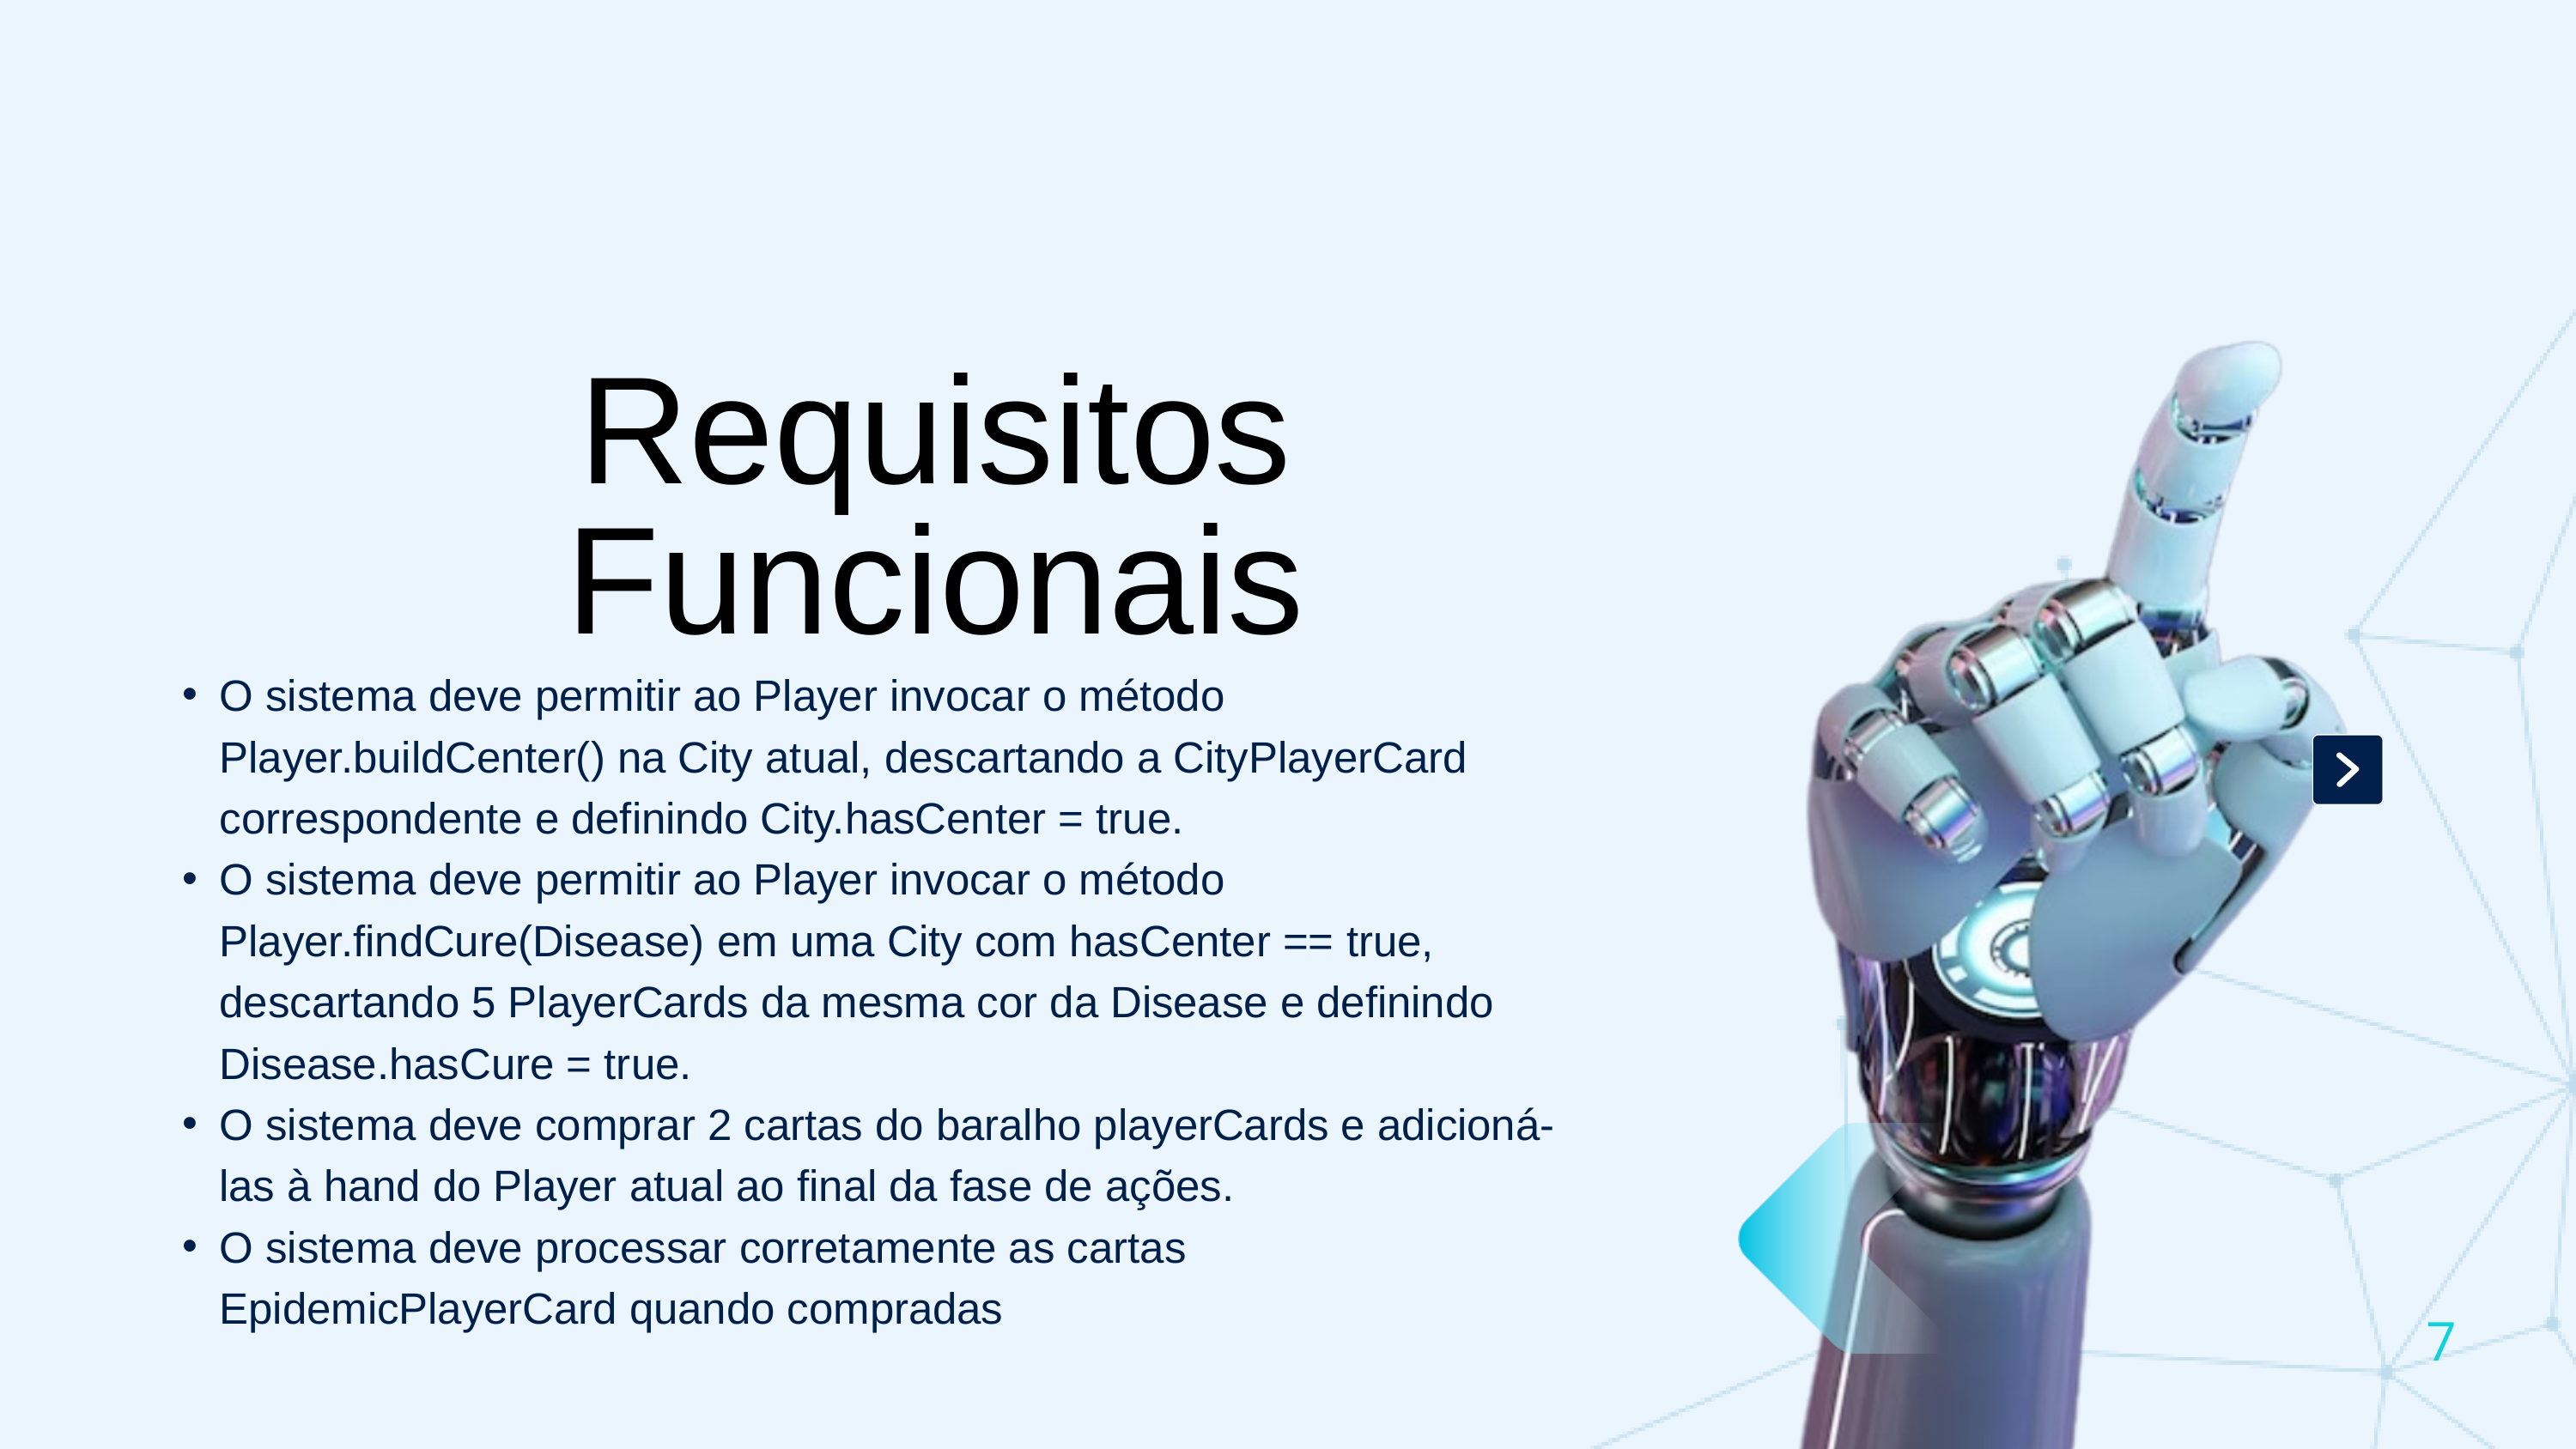

Requisitos Funcionais
O sistema deve permitir ao Player invocar o método Player.buildCenter() na City atual, descartando a CityPlayerCard correspondente e definindo City.hasCenter = true.
O sistema deve permitir ao Player invocar o método Player.findCure(Disease) em uma City com hasCenter == true, descartando 5 PlayerCards da mesma cor da Disease e definindo Disease.hasCure = true.
O sistema deve comprar 2 cartas do baralho playerCards e adicioná-las à hand do Player atual ao final da fase de ações.
O sistema deve processar corretamente as cartas EpidemicPlayerCard quando compradas

7